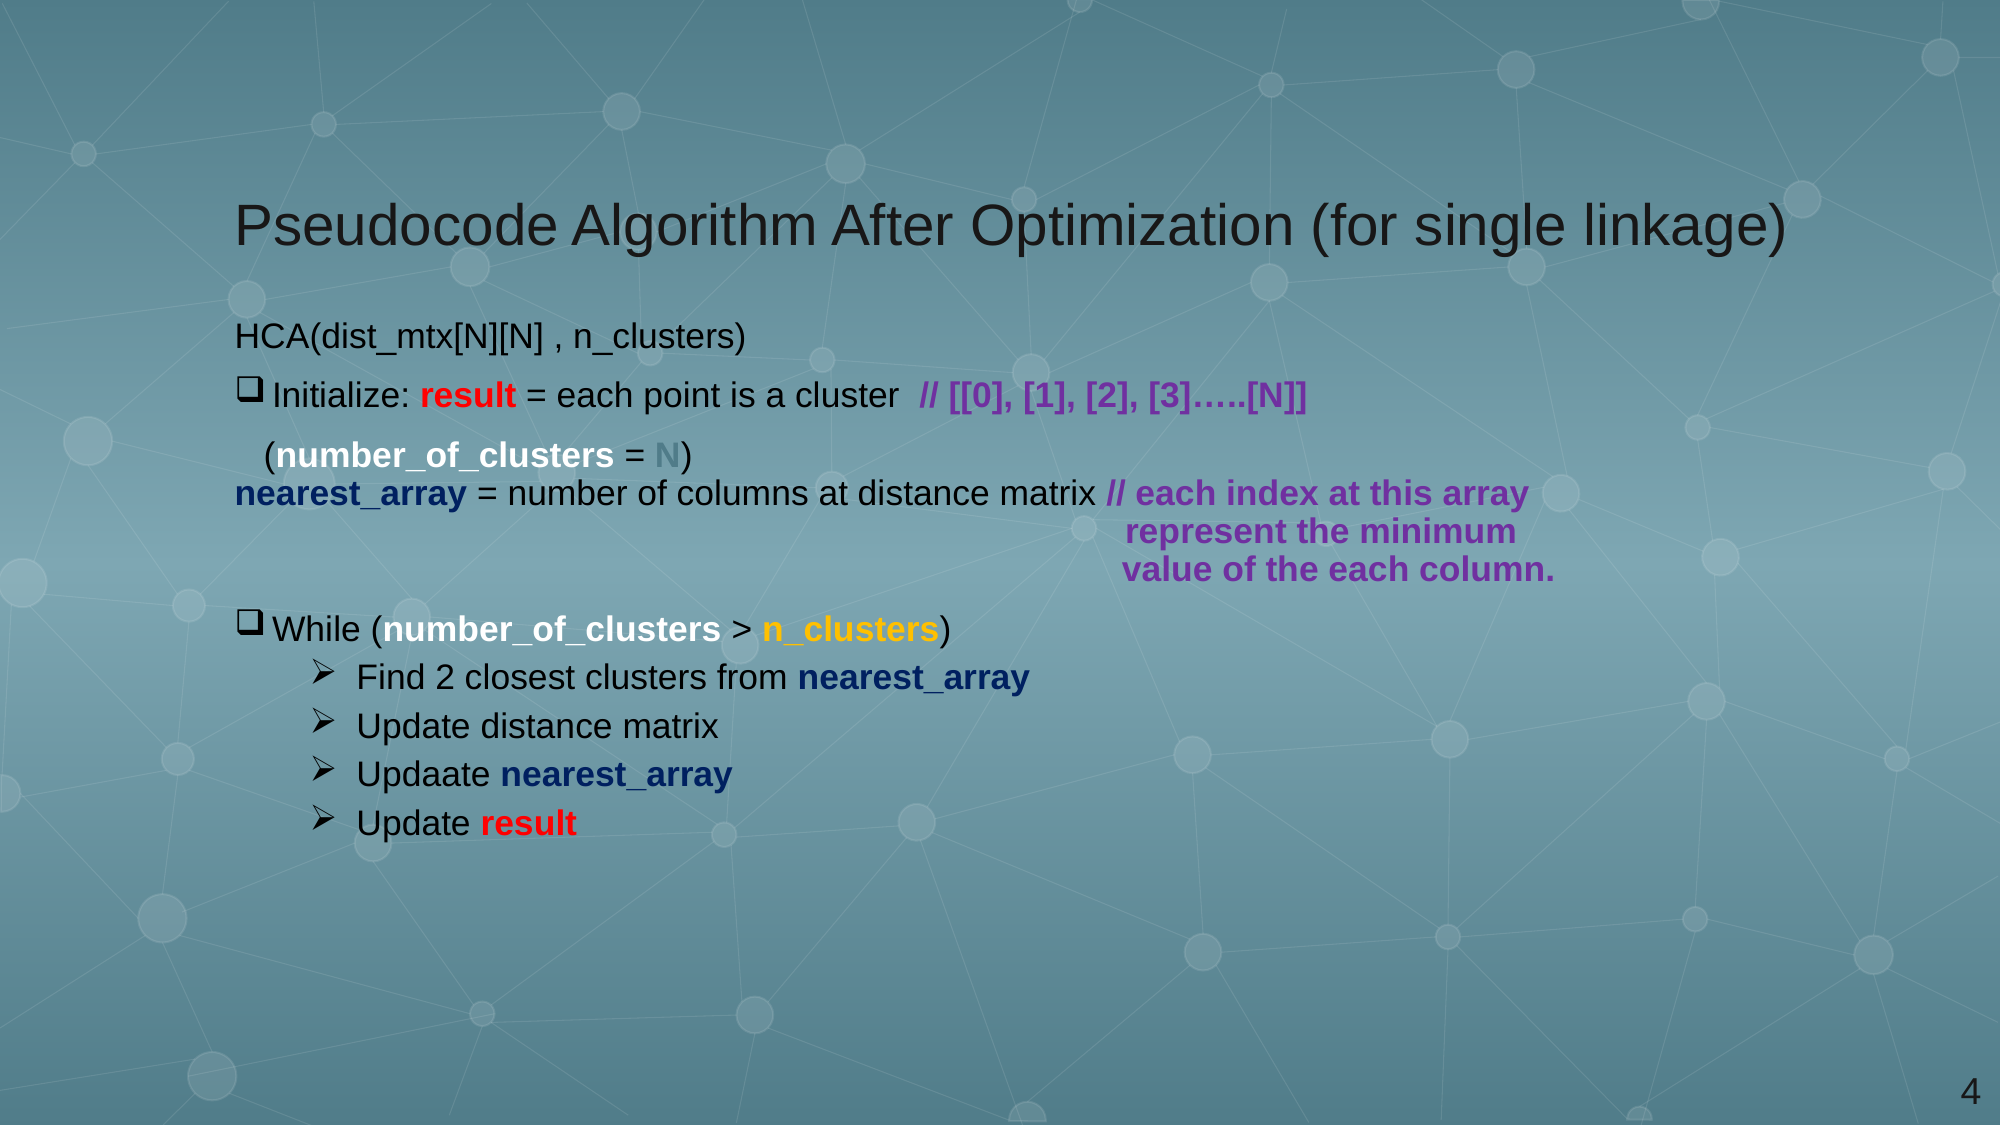

Pseudocode Algorithm After Optimization (for single linkage)
HCA(dist_mtx[N][N] , n_clusters)
Initialize: result = each point is a cluster  // [[0], [1], [2], [3]…..[N]]
   (number_of_clusters = N)
nearest_array = number of columns at distance matrix // each index at this array 		                                                                            represent the minimum
                                                                                           value of the each column.
While (number_of_clusters > n_clusters)
Find 2 closest clusters from nearest_array
Update distance matrix
Updaate nearest_array
Update result
4